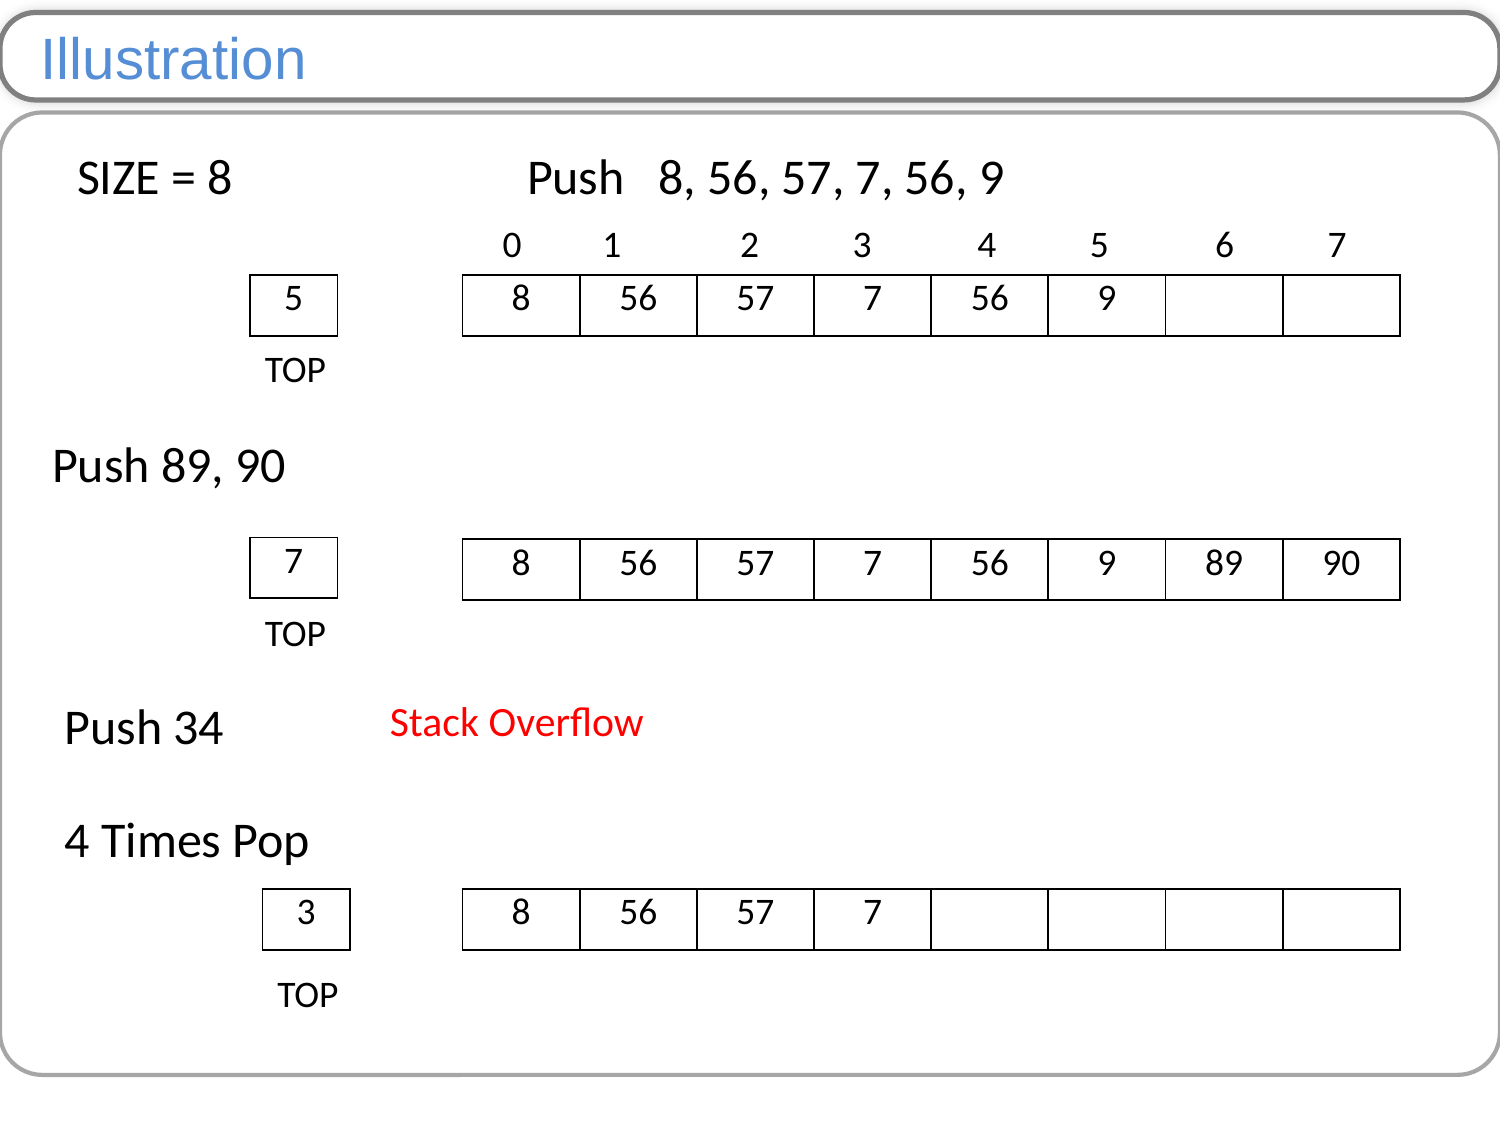

Illustration

SIZE = 8		Push   8, 56, 57, 7, 56, 9

0
1
2
3
4
5
6
7
| 5 |
| --- |
| 8 | 56 | 57 | 7 | 56 | 9 |  |  |
| --- | --- | --- | --- | --- | --- | --- | --- |
TOP
Push 89, 90
| 7 |
| --- |
| 8 | 56 | 57 | 7 | 56 | 9 | 89 | 90 |
| --- | --- | --- | --- | --- | --- | --- | --- |
TOP
Push 34
Stack Overflow
4 Times Pop
| 3 |
| --- |
| 8 | 56 | 57 | 7 |  |  |  |  |
| --- | --- | --- | --- | --- | --- | --- | --- |
TOP